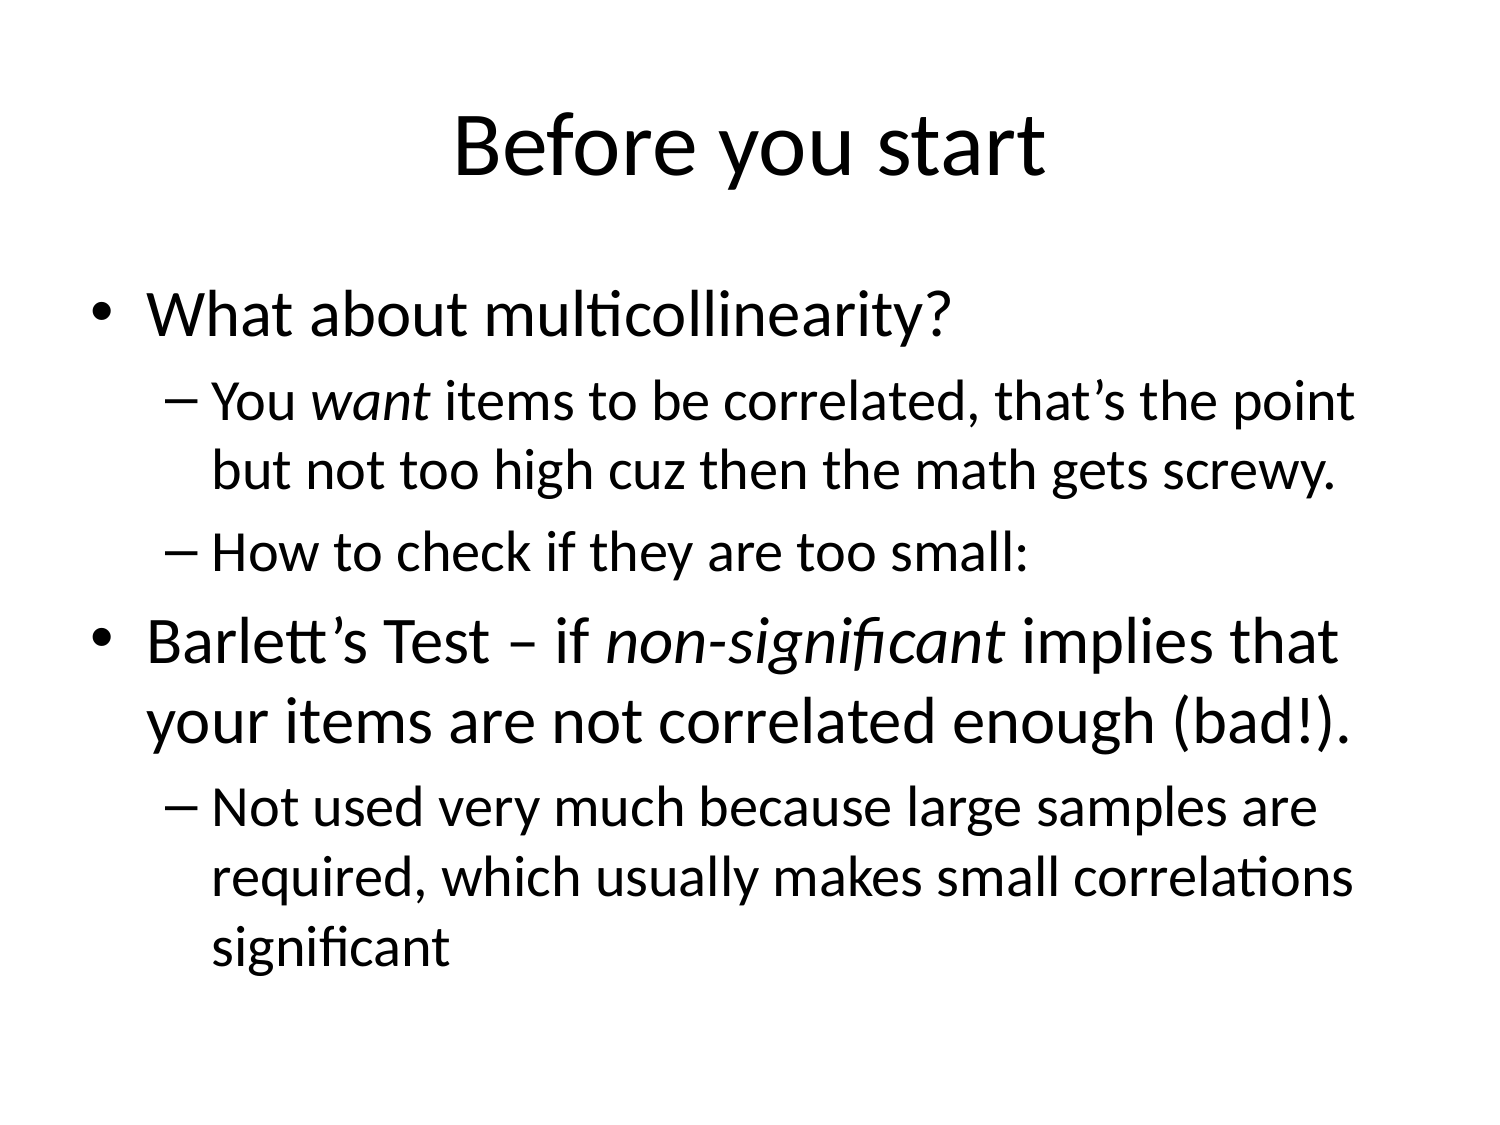

# Before you start
What about multicollinearity?
You want items to be correlated, that’s the point but not too high cuz then the math gets screwy.
How to check if they are too small:
Barlett’s Test – if non-significant implies that your items are not correlated enough (bad!).
Not used very much because large samples are required, which usually makes small correlations significant